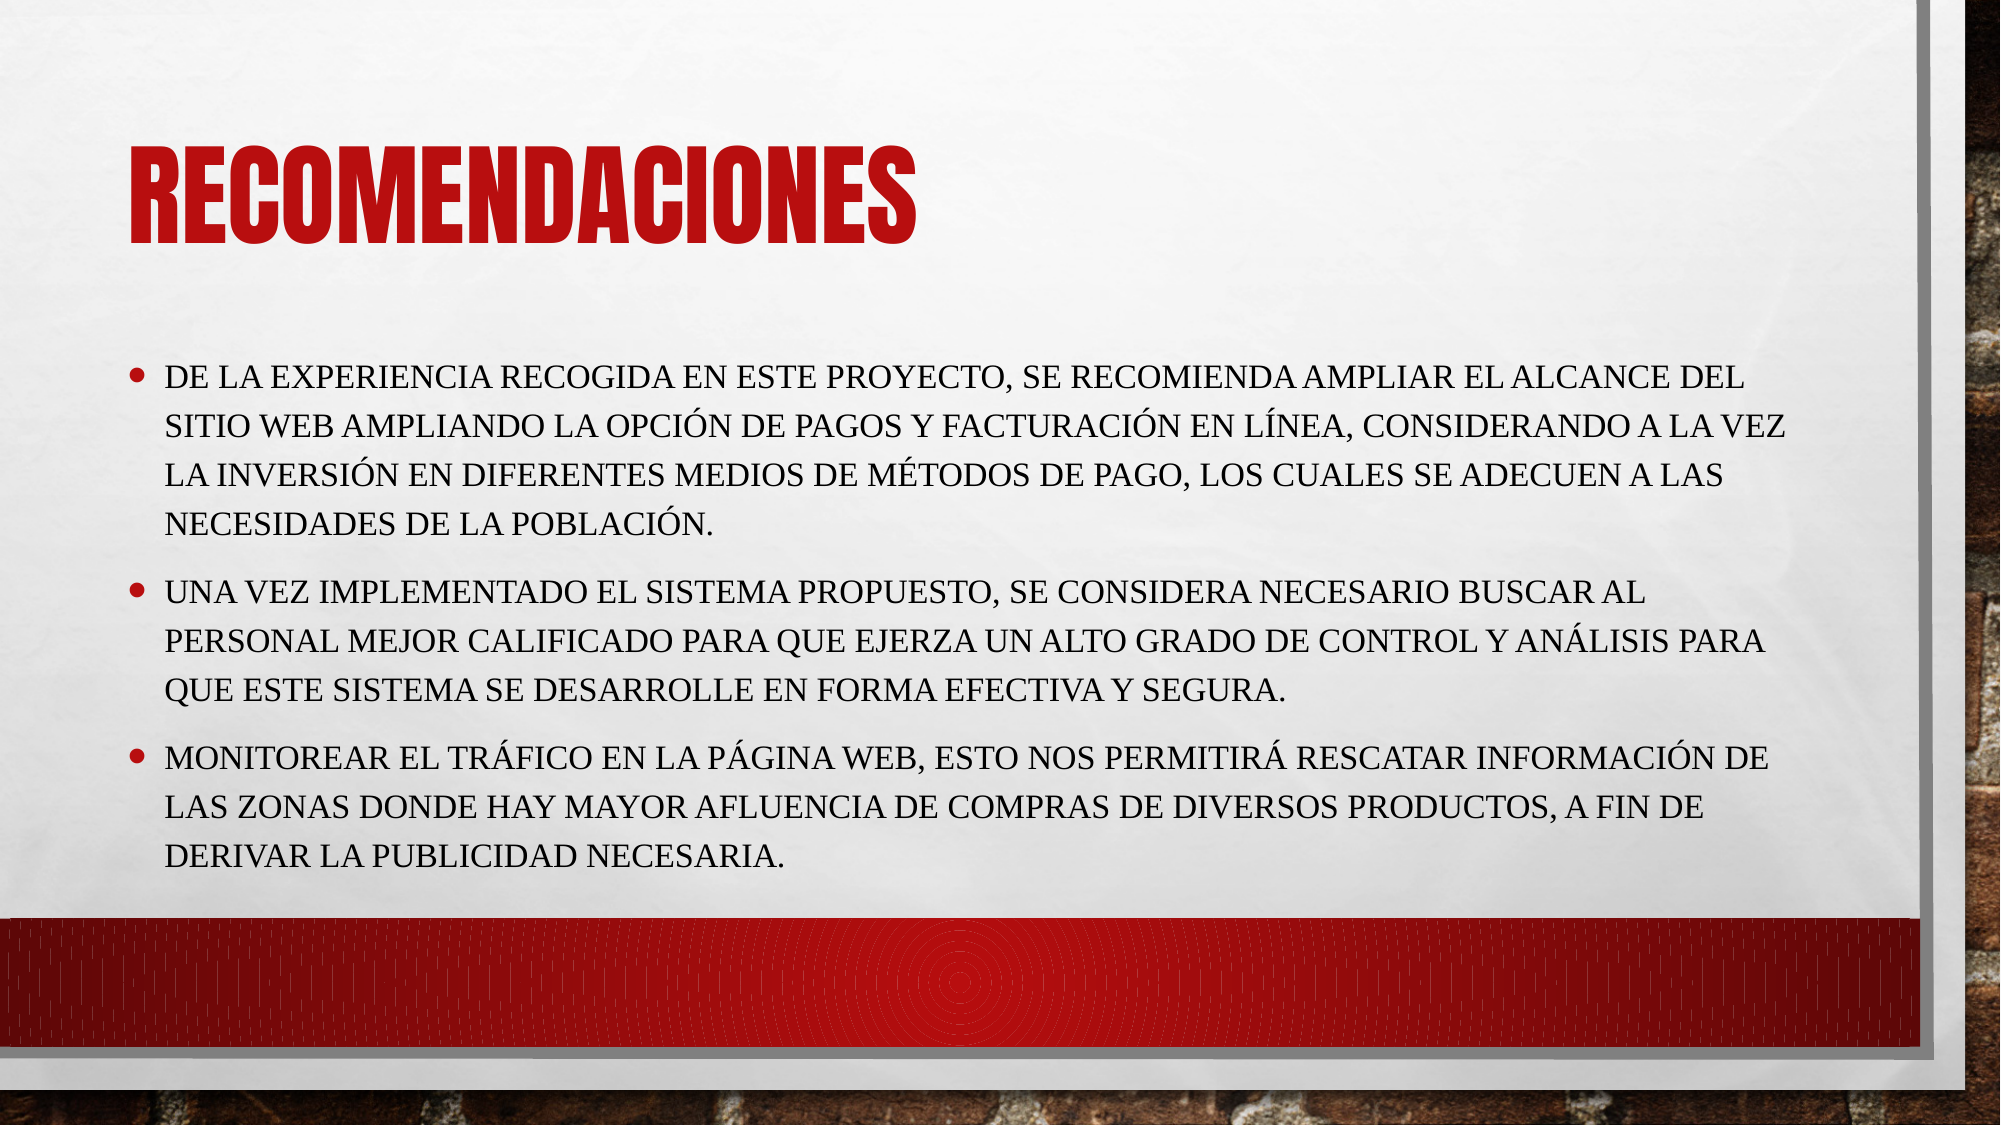

# RECOMENDACIONES
De la experiencia recogida en este proyecto, se recomienda ampliar el alcance del Sitio Web ampliando la opción de pagos y facturación en línea, considerando a la vez la inversión en diferentes medios de métodos de pago, los cuales se adecuen a las necesidades de la población.
Una vez implementado el Sistema Propuesto, se considera necesario buscar al personal mejor calificado para que ejerza un alto grado de control y análisis para que este Sistema se desarrolle en forma efectiva y segura.
Monitorear el tráfico en la página web, esto nos permitirá rescatar información de las zonas donde hay mayor afluencia de compras de diversos productos, a fin de derivar la publicidad necesaria.